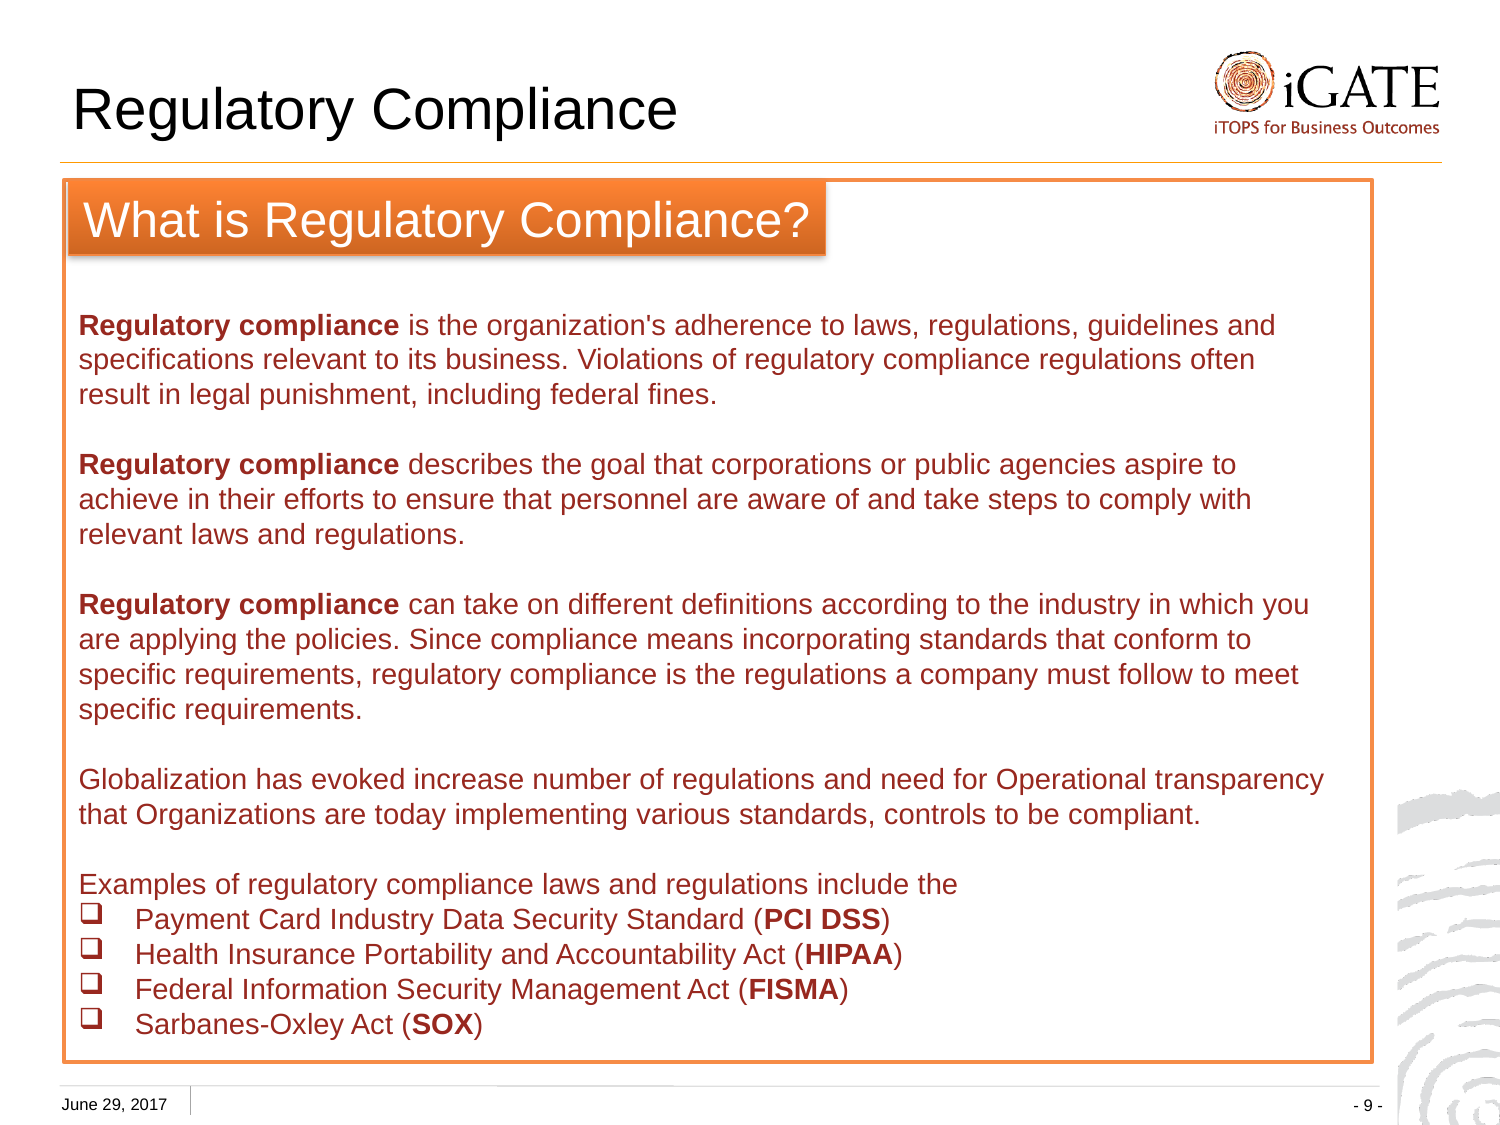

# Regulatory Compliance

What is Regulatory Compliance?

Regulatory compliance is the organization's adherence to laws, regulations, guidelines and specifications relevant to its business. Violations of regulatory compliance regulations often result in legal punishment, including federal fines.

Regulatory compliance describes the goal that corporations or public agencies aspire to achieve in their efforts to ensure that personnel are aware of and take steps to comply with relevant laws and regulations.

Regulatory compliance can take on different definitions according to the industry in which you are applying the policies. Since compliance means incorporating standards that conform to specific requirements, regulatory compliance is the regulations a company must follow to meet specific requirements.

Globalization has evoked increase number of regulations and need for Operational transparency that Organizations are today implementing various standards, controls to be compliant.

Examples of regulatory compliance laws and regulations include the
Payment Card Industry Data Security Standard (PCI DSS)
Health Insurance Portability and Accountability Act (HIPAA)
Federal Information Security Management Act (FISMA)
Sarbanes-Oxley Act (SOX)